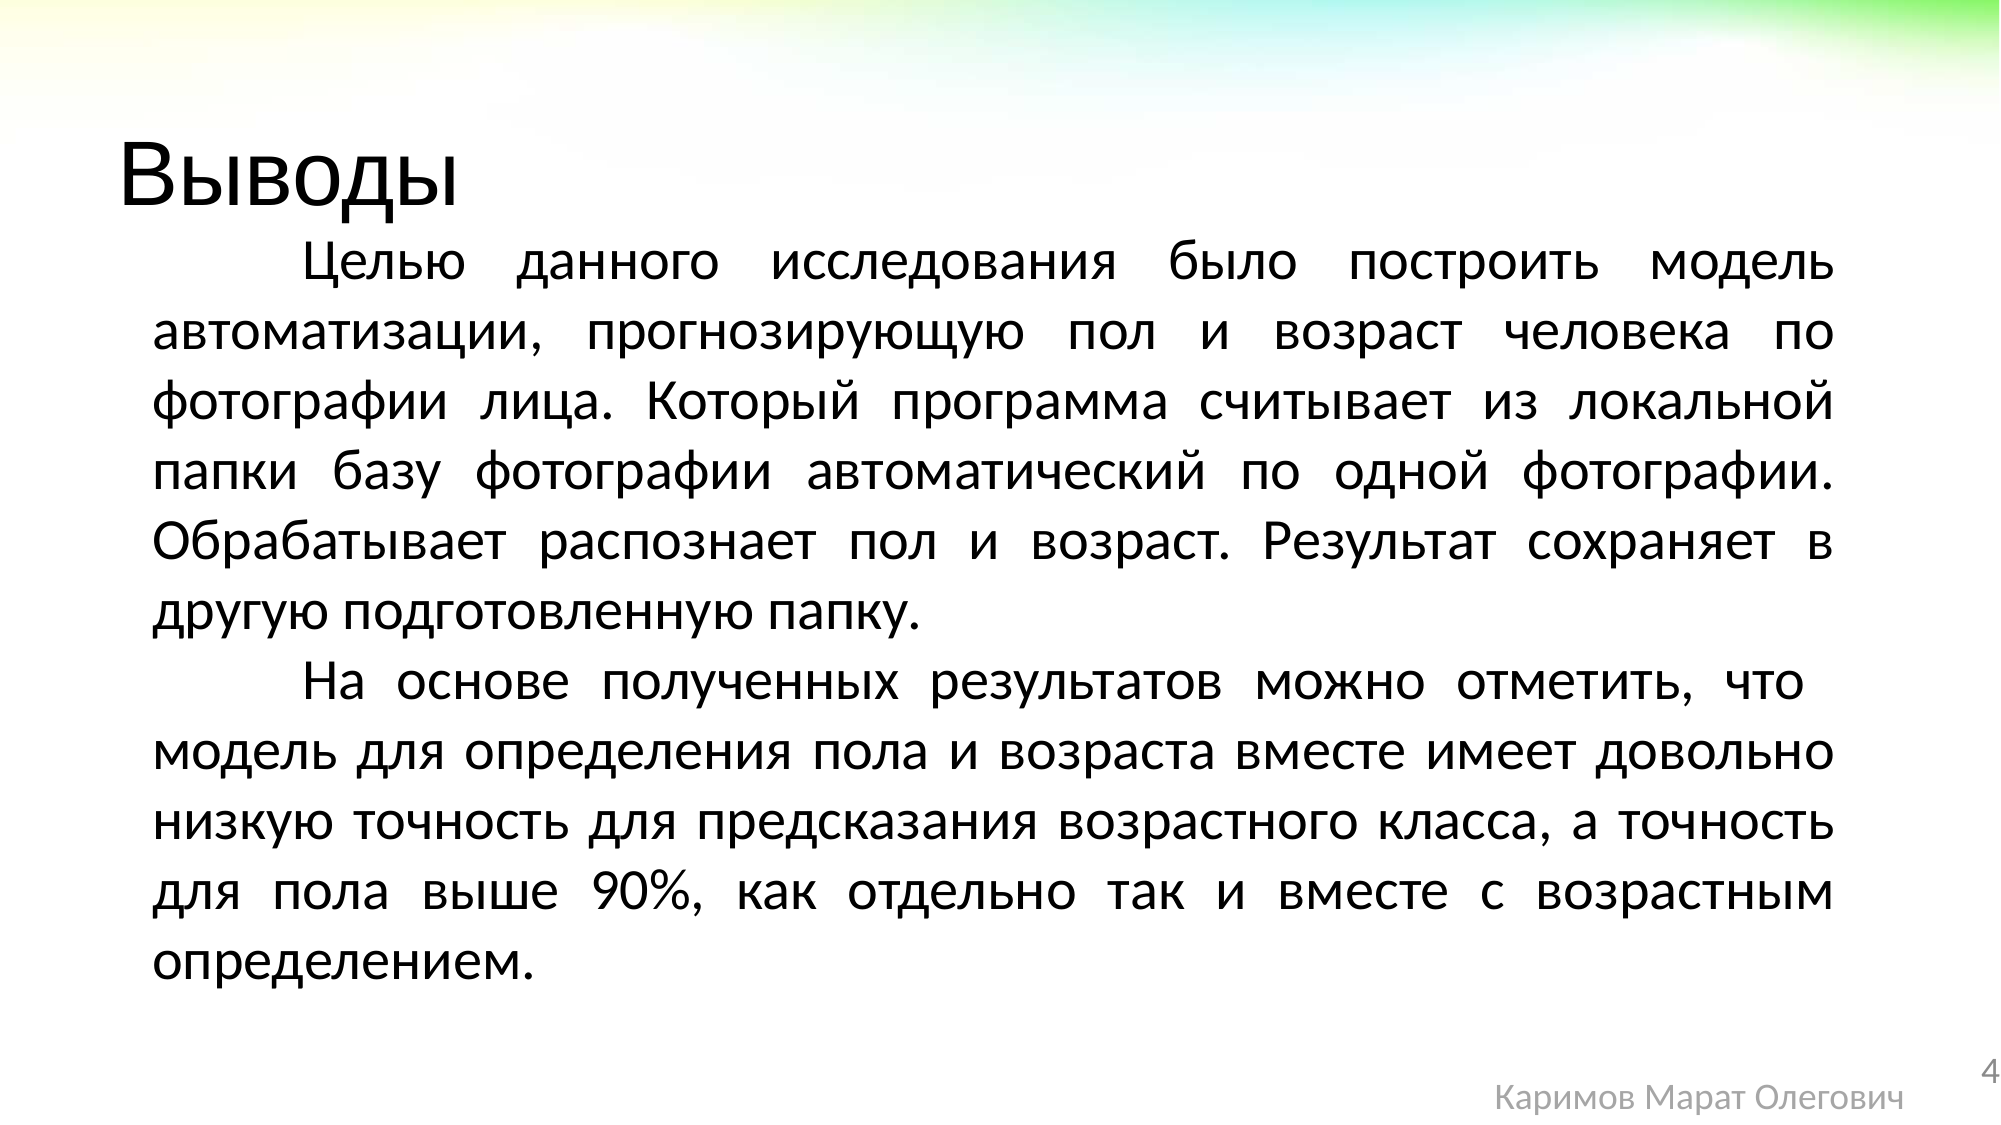

# Выводы
	Целью данного исследования было построить модель автоматизации, прогнозирующую пол и возраст человека по фотографии лица. Который программа считывает из локальной папки базу фотографии автоматический по одной фотографии. Обрабатывает распознает пол и возраст. Результат сохраняет в другую подготовленную папку.
	На основе полученных результатов можно отметить, что  модель для определения пола и возраста вместе имеет довольно низкую точность для предсказания возрастного класса, а точность для пола выше 90%, как отдельно так и вместе с возрастным определением.

4
Каримов Марат Олегович